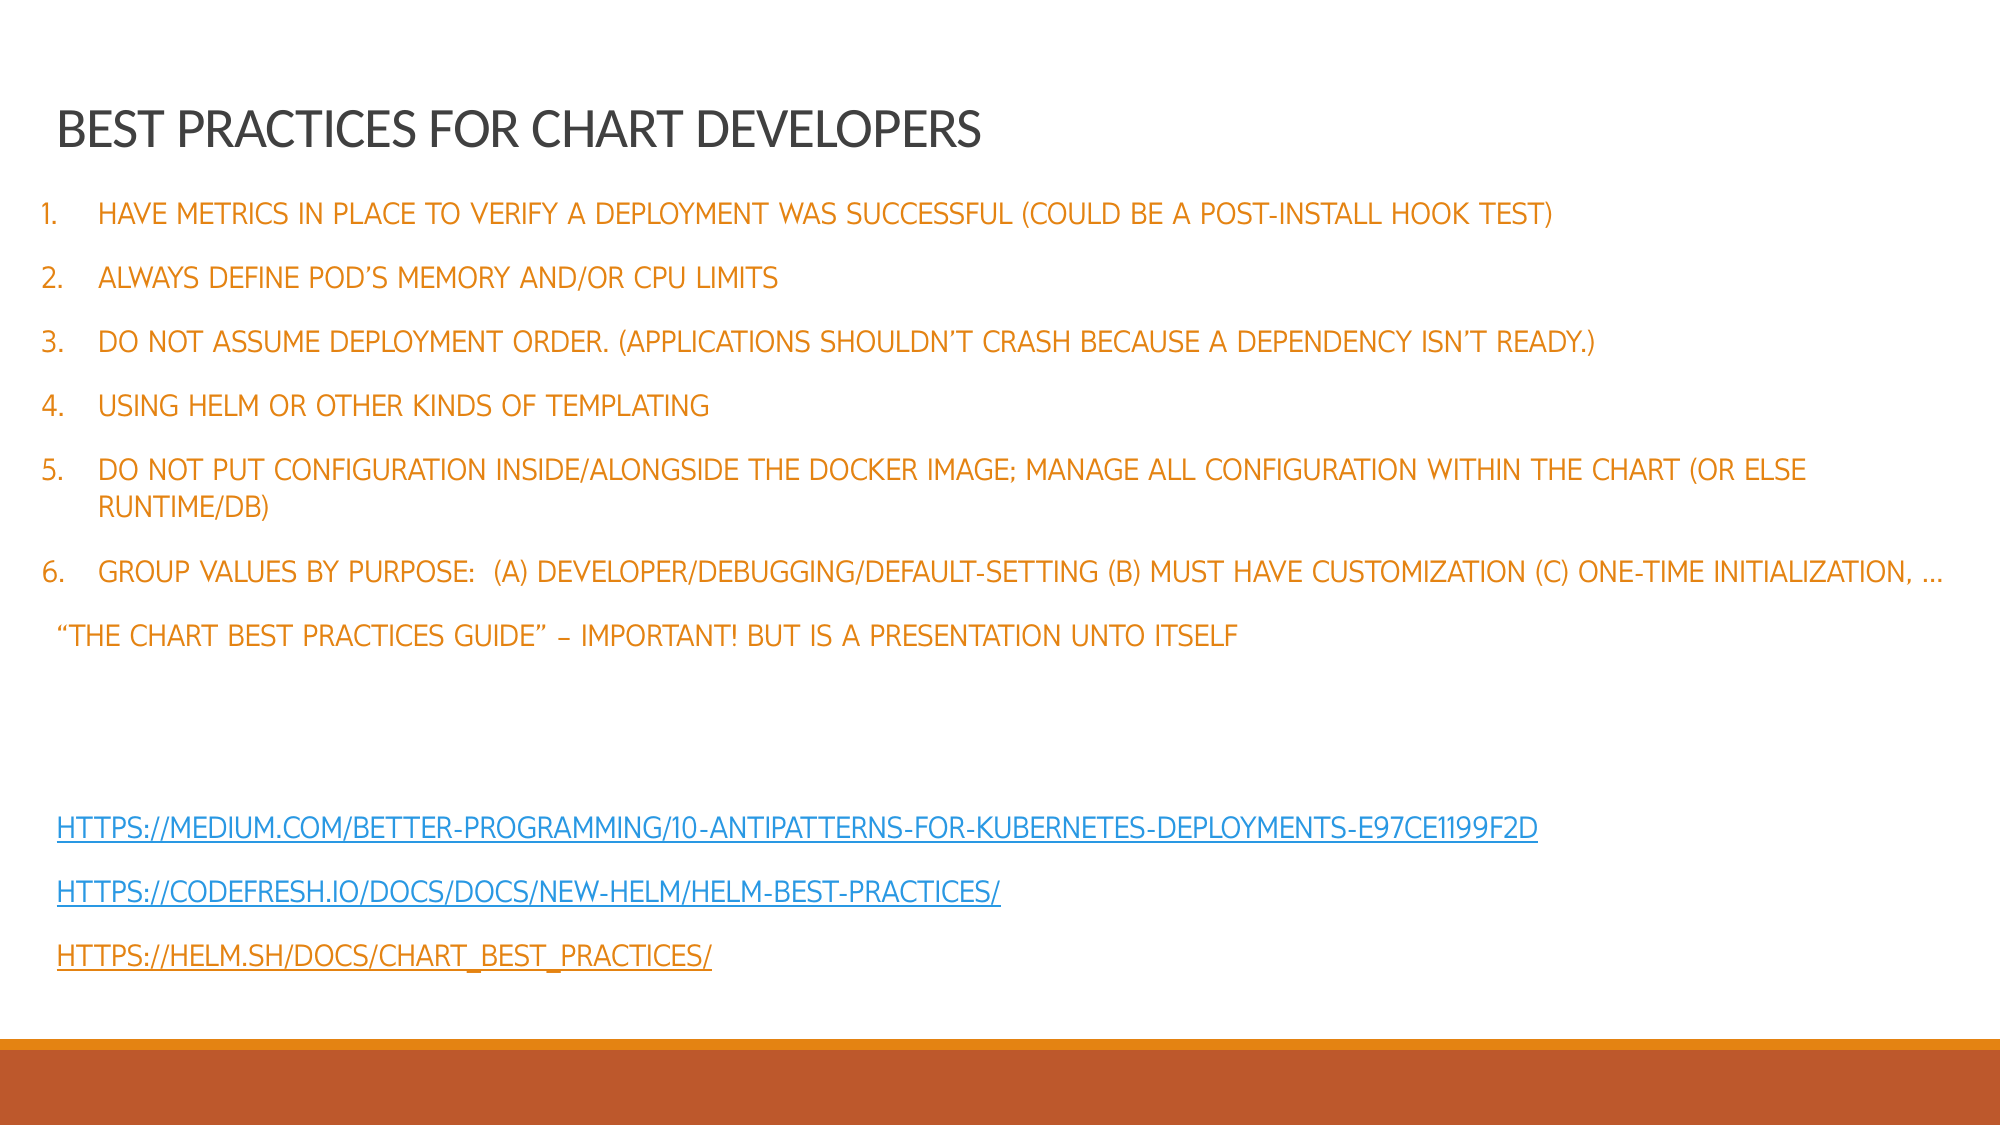

# BEST PRACTICES FOR CHART DEVELOPERS
have metrics in place to verify a deployment was successful (could be a post-install hook test)
Always define pod’s memory and/or CPU limits
Do NOT assume deployment order. (Applications shouldn’t crash because a dependency isn’t ready.)
using Helm or other kinds of templating
Do NOT put configuration inside/alongside the Docker image; Manage all configuration within the chart (or else runtime/DB)
Group values by purpose:  (A) developer/debugging/default-setting (B) must have customization (C) one-time initialization, …
“The Chart Best Practices Guide” – IMPORTANT! But is a presentation unto itself

https://medium.com/better-programming/10-antipatterns-for-kubernetes-deployments-e97ce1199f2d
https://codefresh.io/docs/docs/new-helm/helm-best-practices/
https://helm.sh/docs/chart_best_practices/